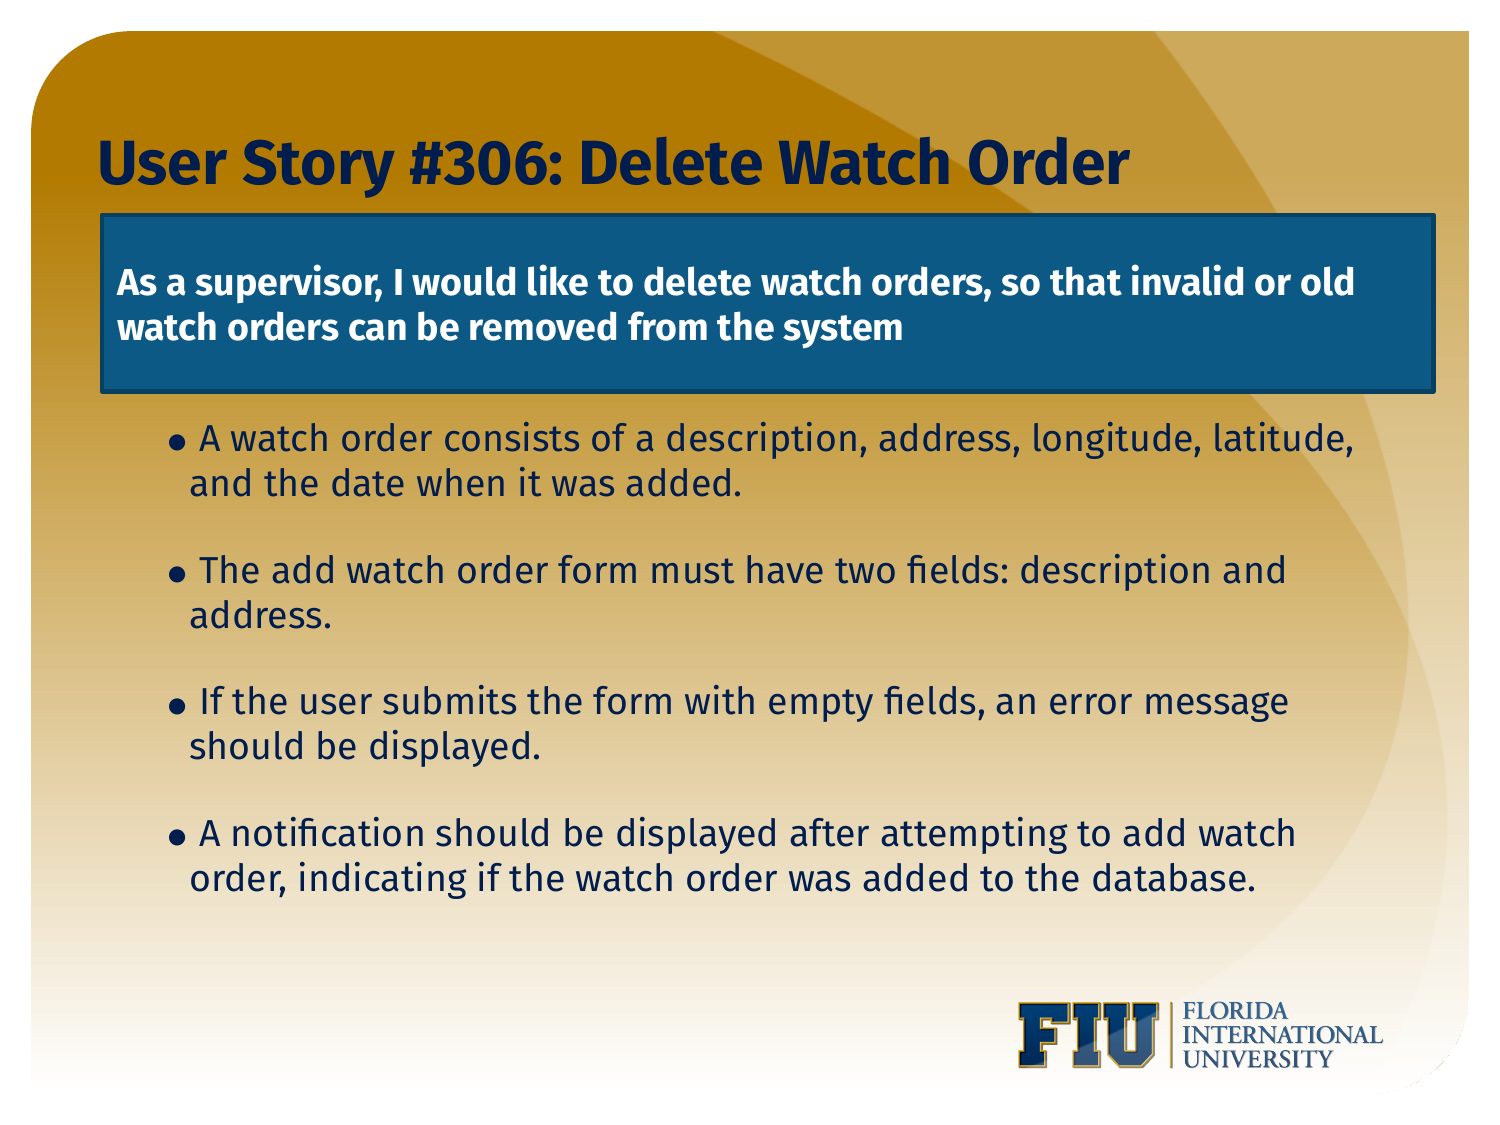

# User Story #306: Delete Watch Order
As a supervisor, I would like to delete watch orders, so that invalid or old watch orders can be removed from the system
 A watch order consists of a description, address, longitude, latitude, and the date when it was added.
 The add watch order form must have two fields: description and address.
 If the user submits the form with empty fields, an error message should be displayed.
 A notification should be displayed after attempting to add watch order, indicating if the watch order was added to the database.